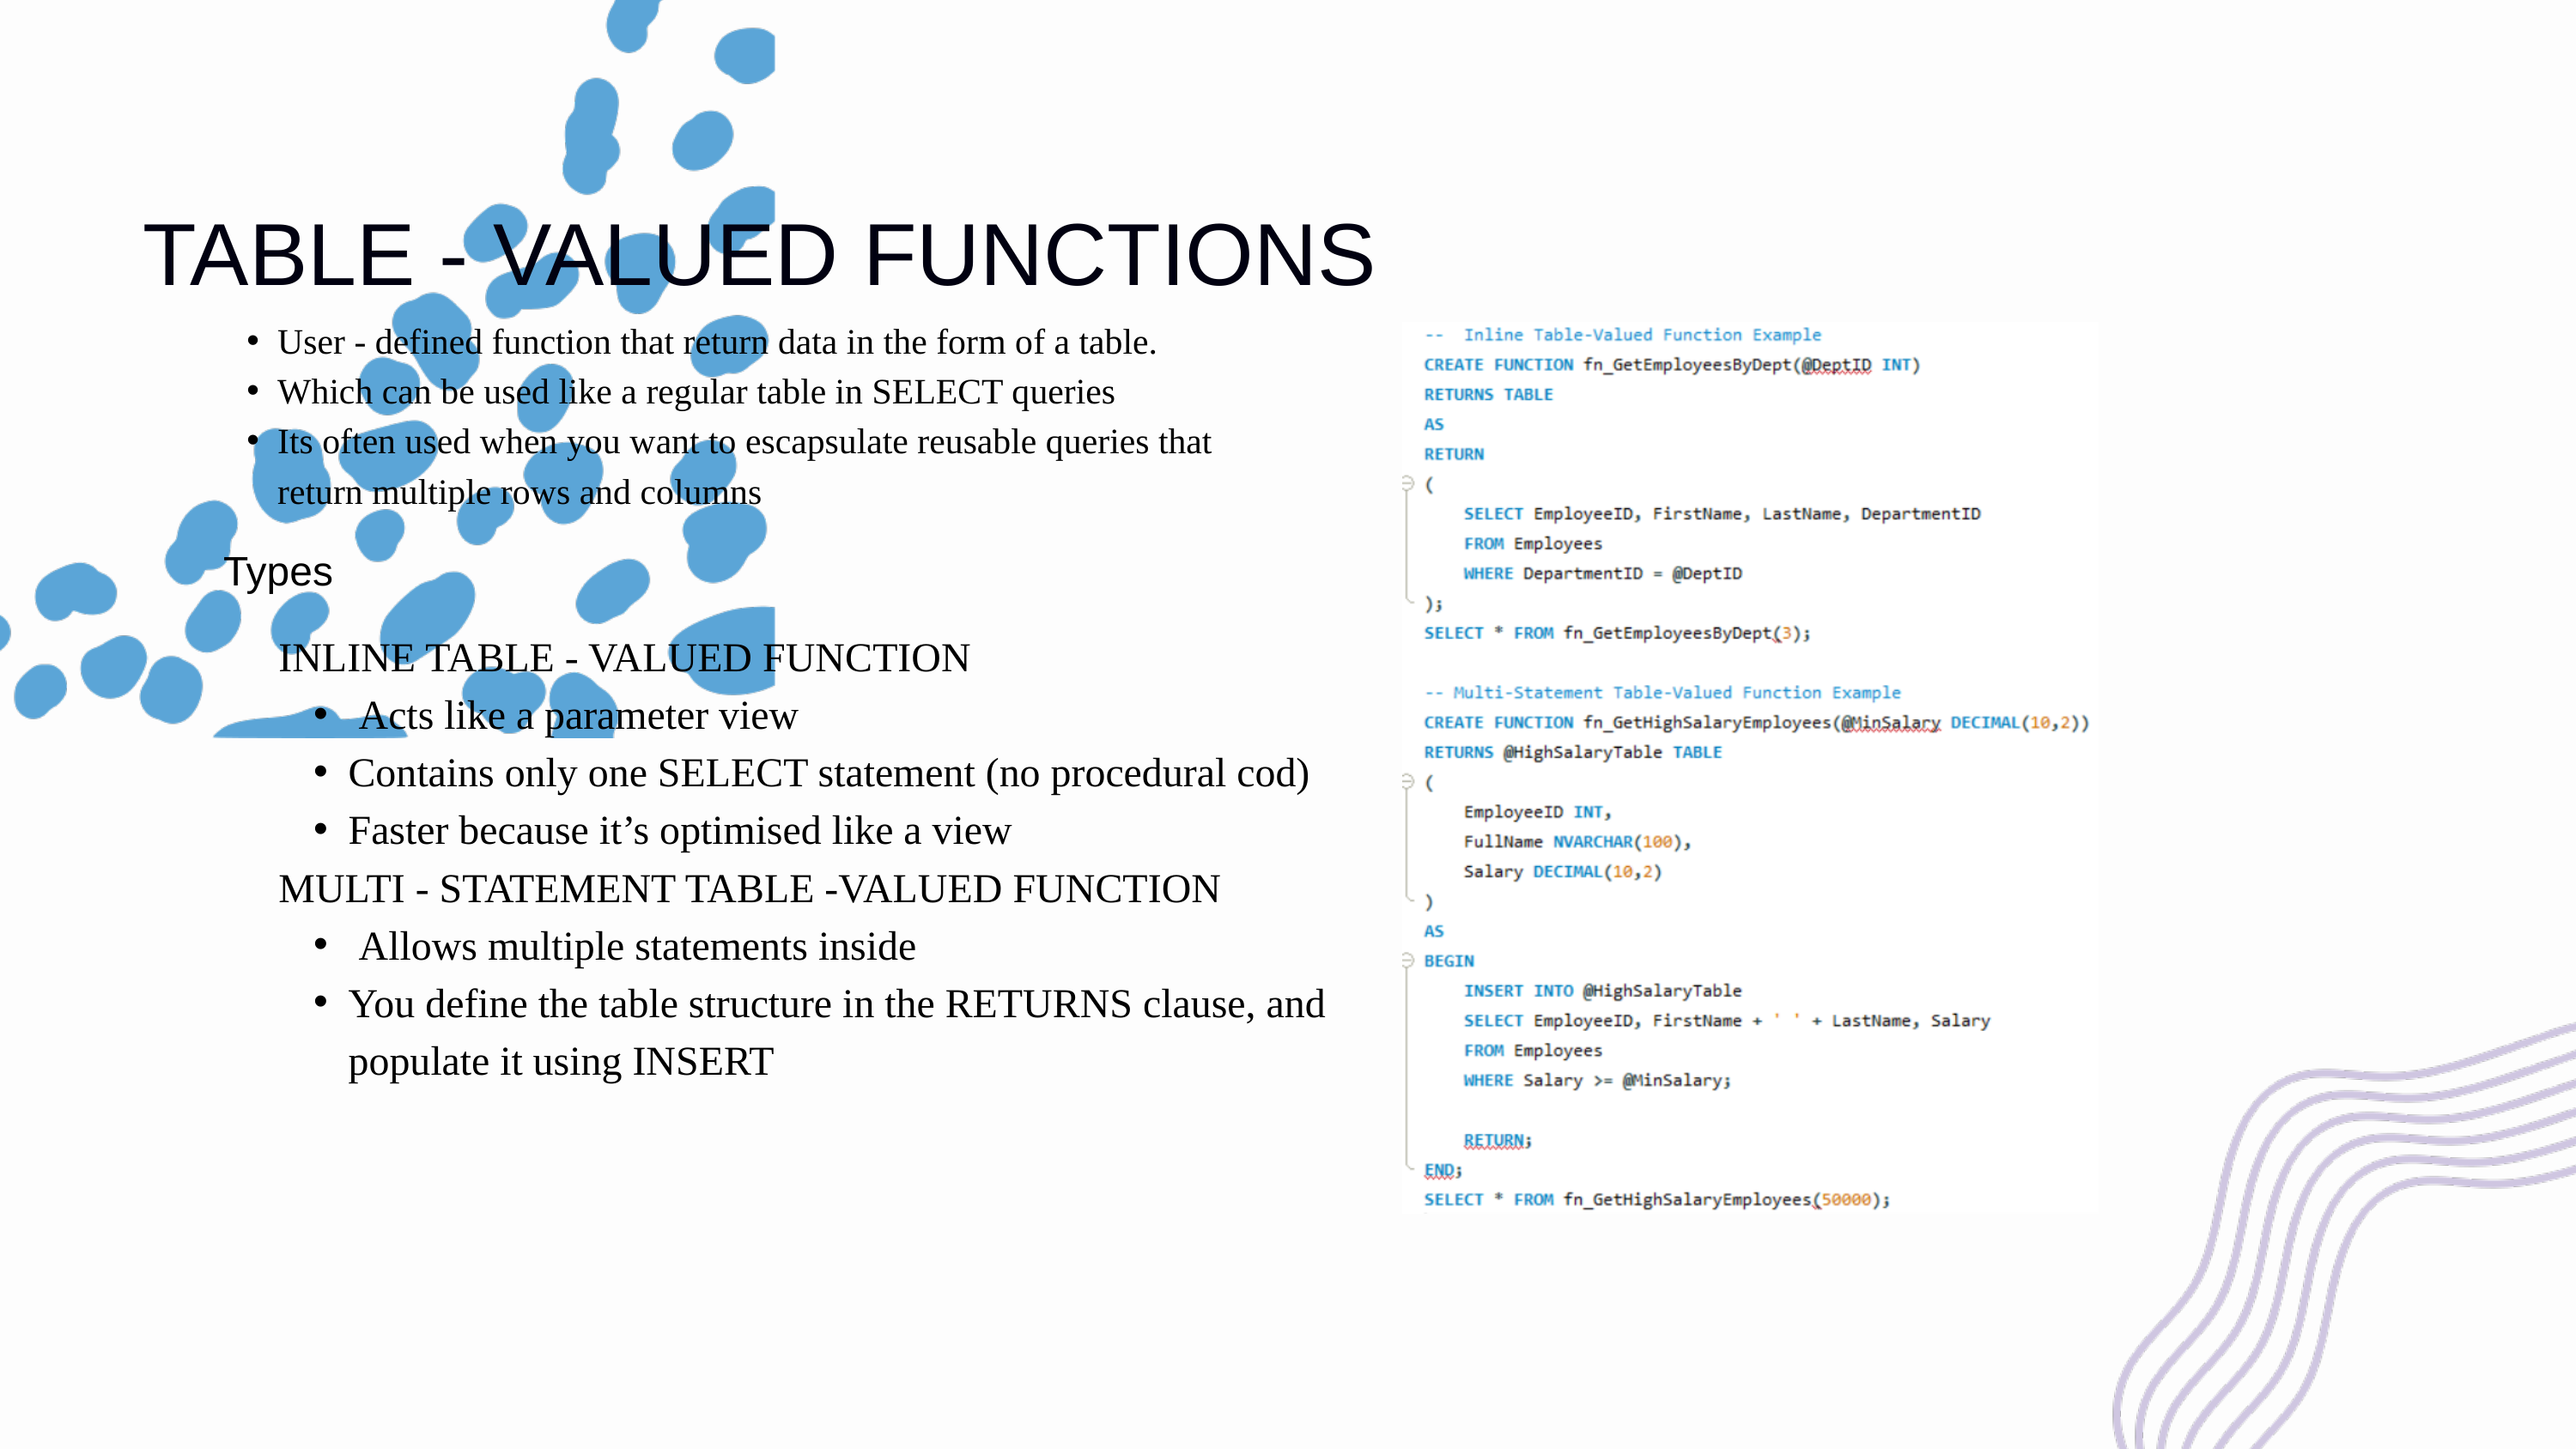

TABLE - VALUED FUNCTIONS
User - defined function that return data in the form of a table.
Which can be used like a regular table in SELECT queries
Its often used when you want to escapsulate reusable queries that return multiple rows and columns

Types
INLINE TABLE - VALUED FUNCTION
 Acts like a parameter view
Contains only one SELECT statement (no procedural cod)
Faster because it’s optimised like a view
MULTI - STATEMENT TABLE -VALUED FUNCTION
 Allows multiple statements inside
You define the table structure in the RETURNS clause, and populate it using INSERT